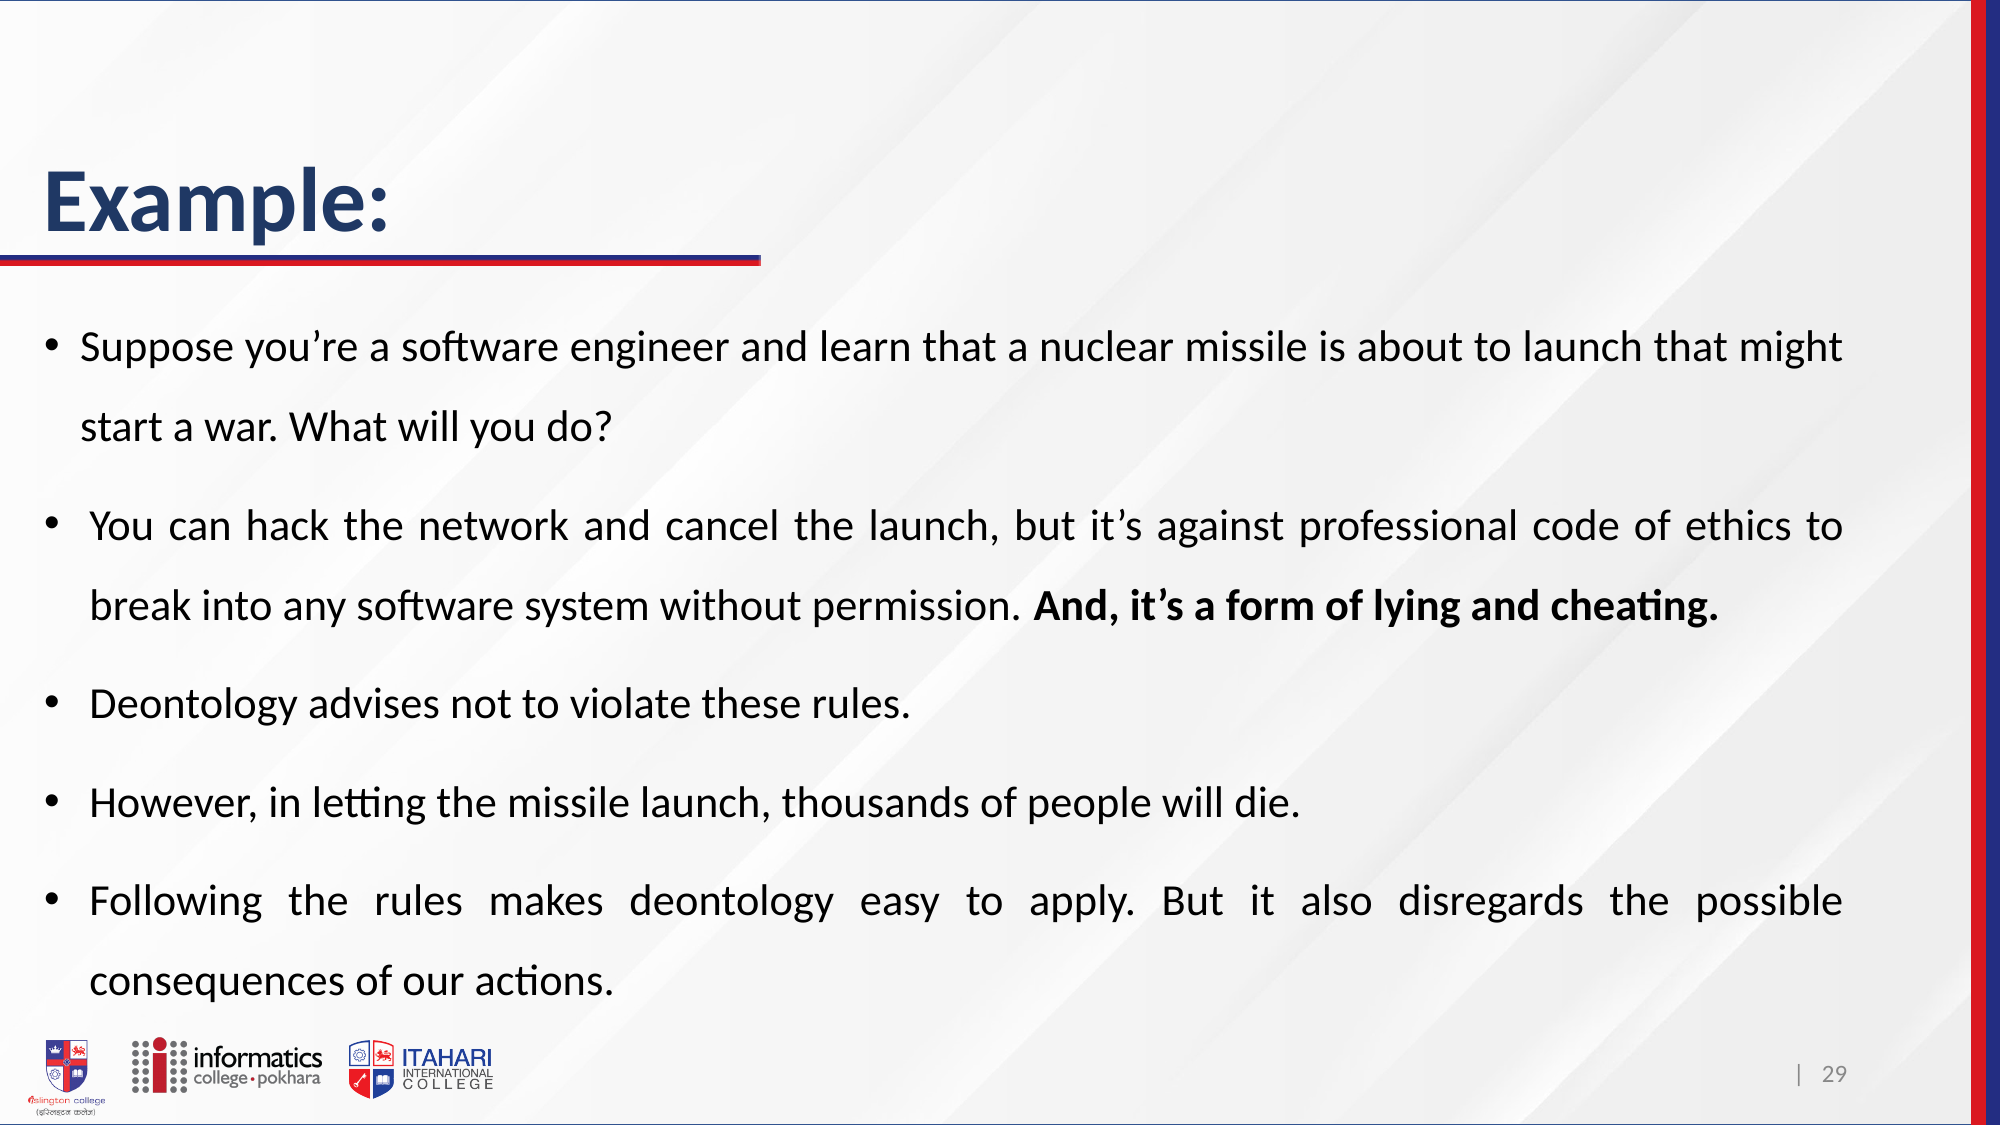

# Example:
Suppose you’re a software engineer and learn that a nuclear missile is about to launch that might start a war. What will you do?
You can hack the network and cancel the launch, but it’s against professional code of ethics to break into any software system without permission. And, it’s a form of lying and cheating.
Deontology advises not to violate these rules.
However, in letting the missile launch, thousands of people will die.
Following the rules makes deontology easy to apply. But it also disregards the possible consequences of our actions.

|   29